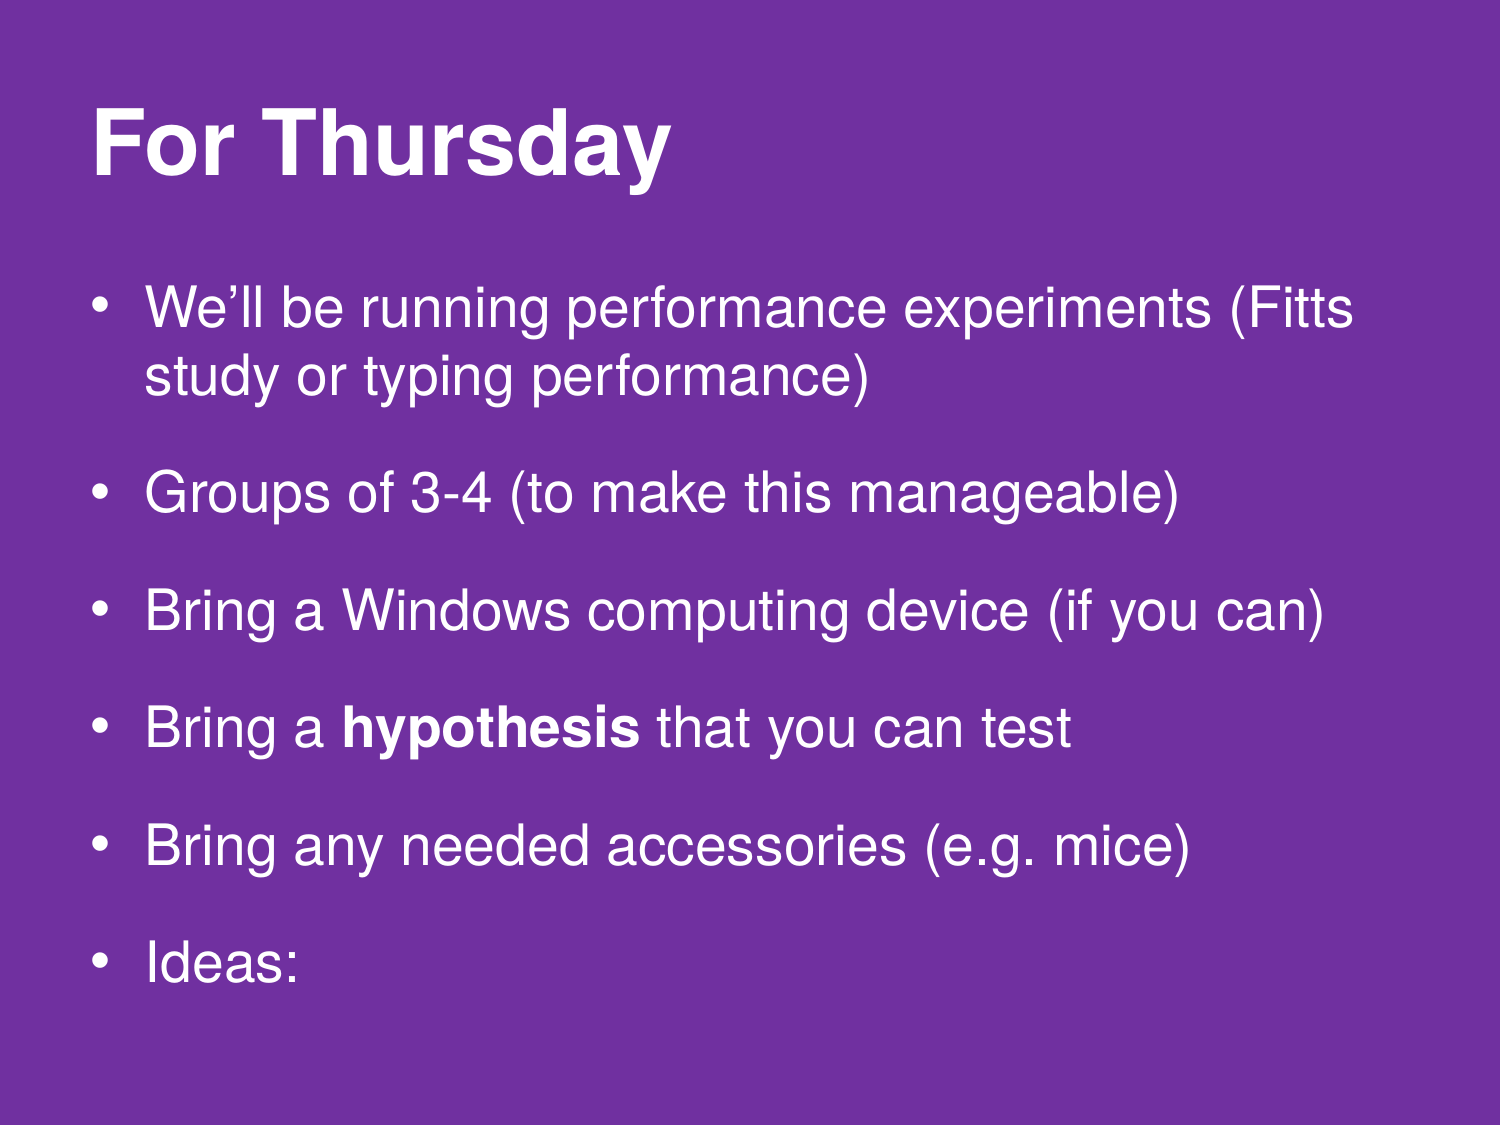

# For Thursday
We’ll be running performance experiments (Fitts study or typing performance)
Groups of 3-4 (to make this manageable)
Bring a Windows computing device (if you can)
Bring a hypothesis that you can test
Bring any needed accessories (e.g. mice)
Ideas: